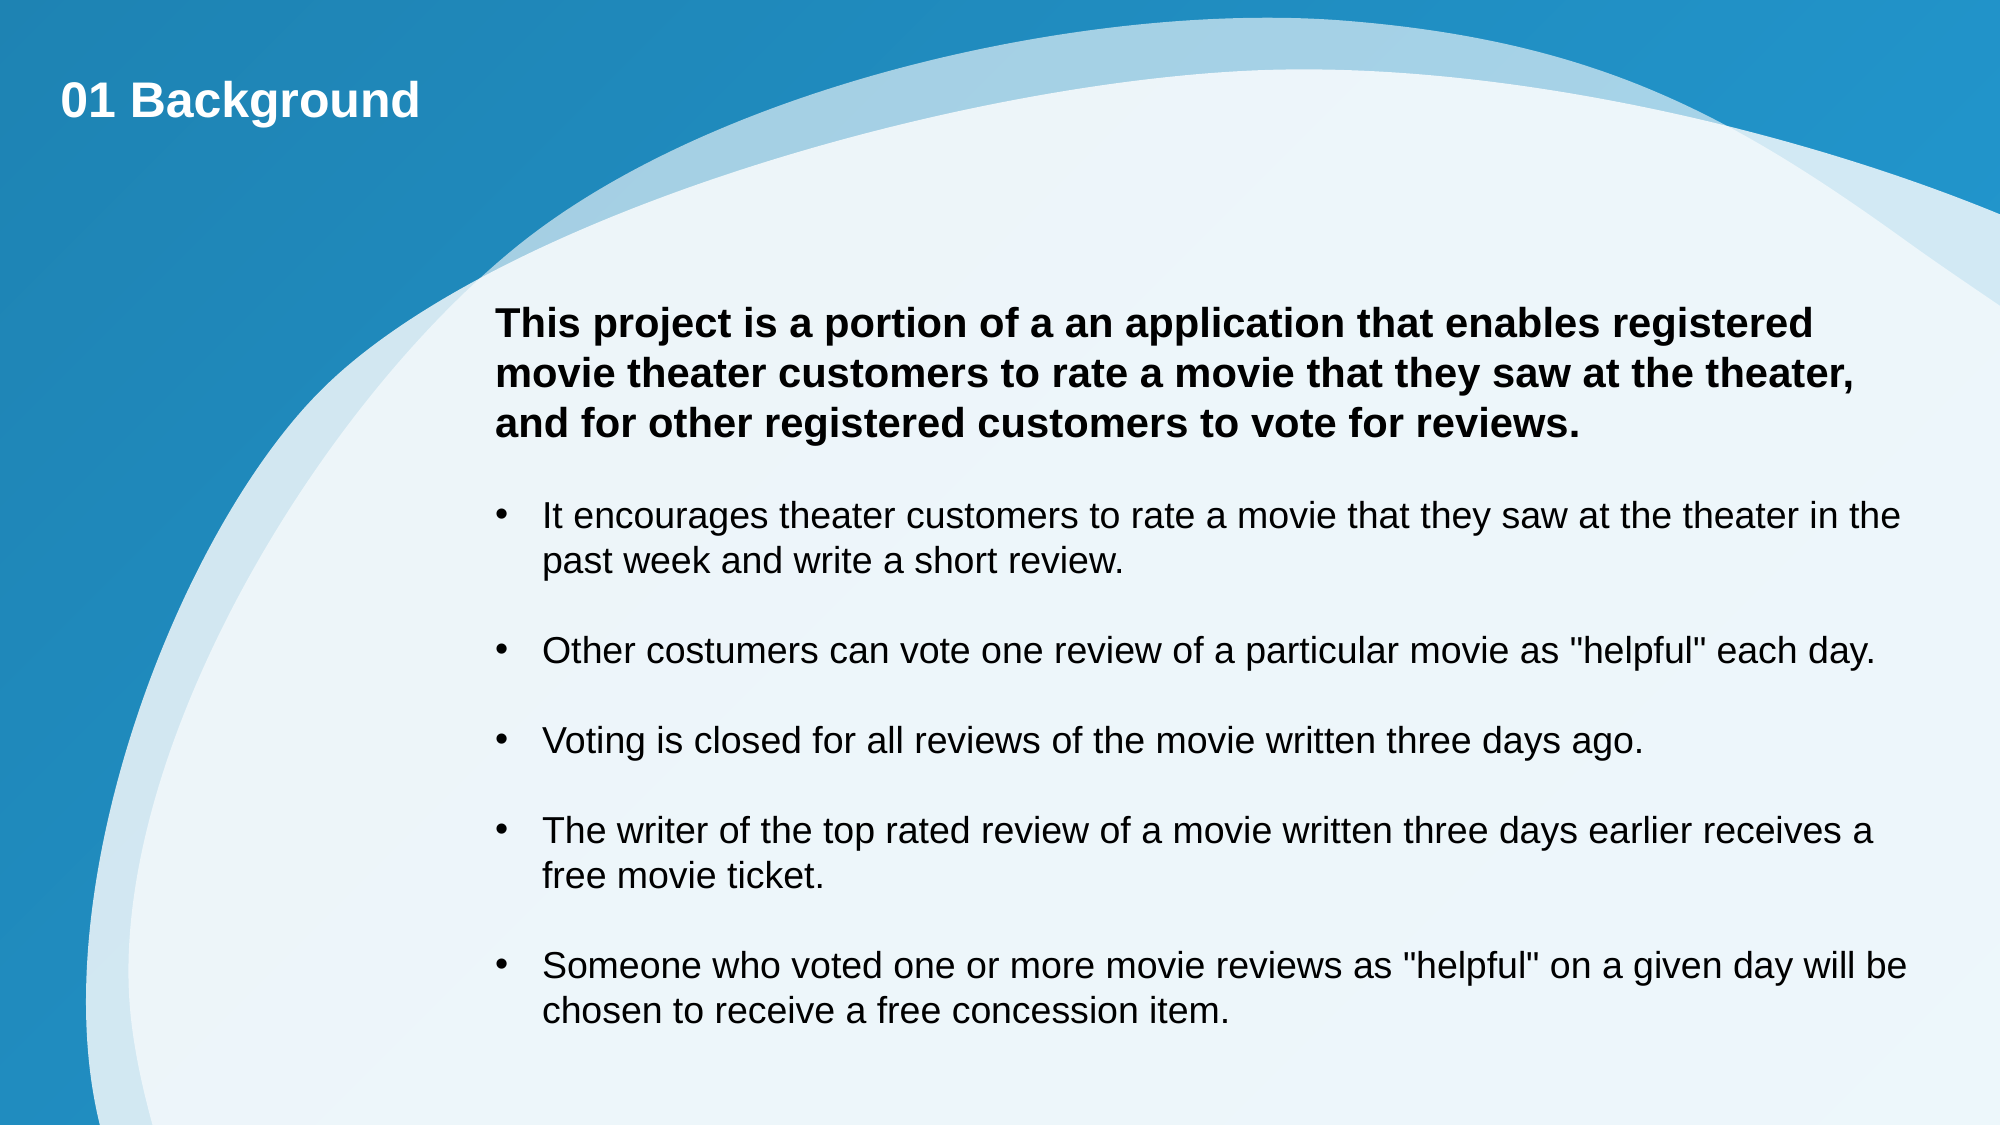

01 Background
This project is a portion of a an application that enables registered movie theater customers to rate a movie that they saw at the theater, and for other registered customers to vote for reviews.

It encourages theater customers to rate a movie that they saw at the theater in the past week and write a short review.

Other costumers can vote one review of a particular movie as "helpful" each day.

Voting is closed for all reviews of the movie written three days ago.

The writer of the top rated review of a movie written three days earlier receives a free movie ticket.

Someone who voted one or more movie reviews as "helpful" on a given day will be chosen to receive a free concession item.